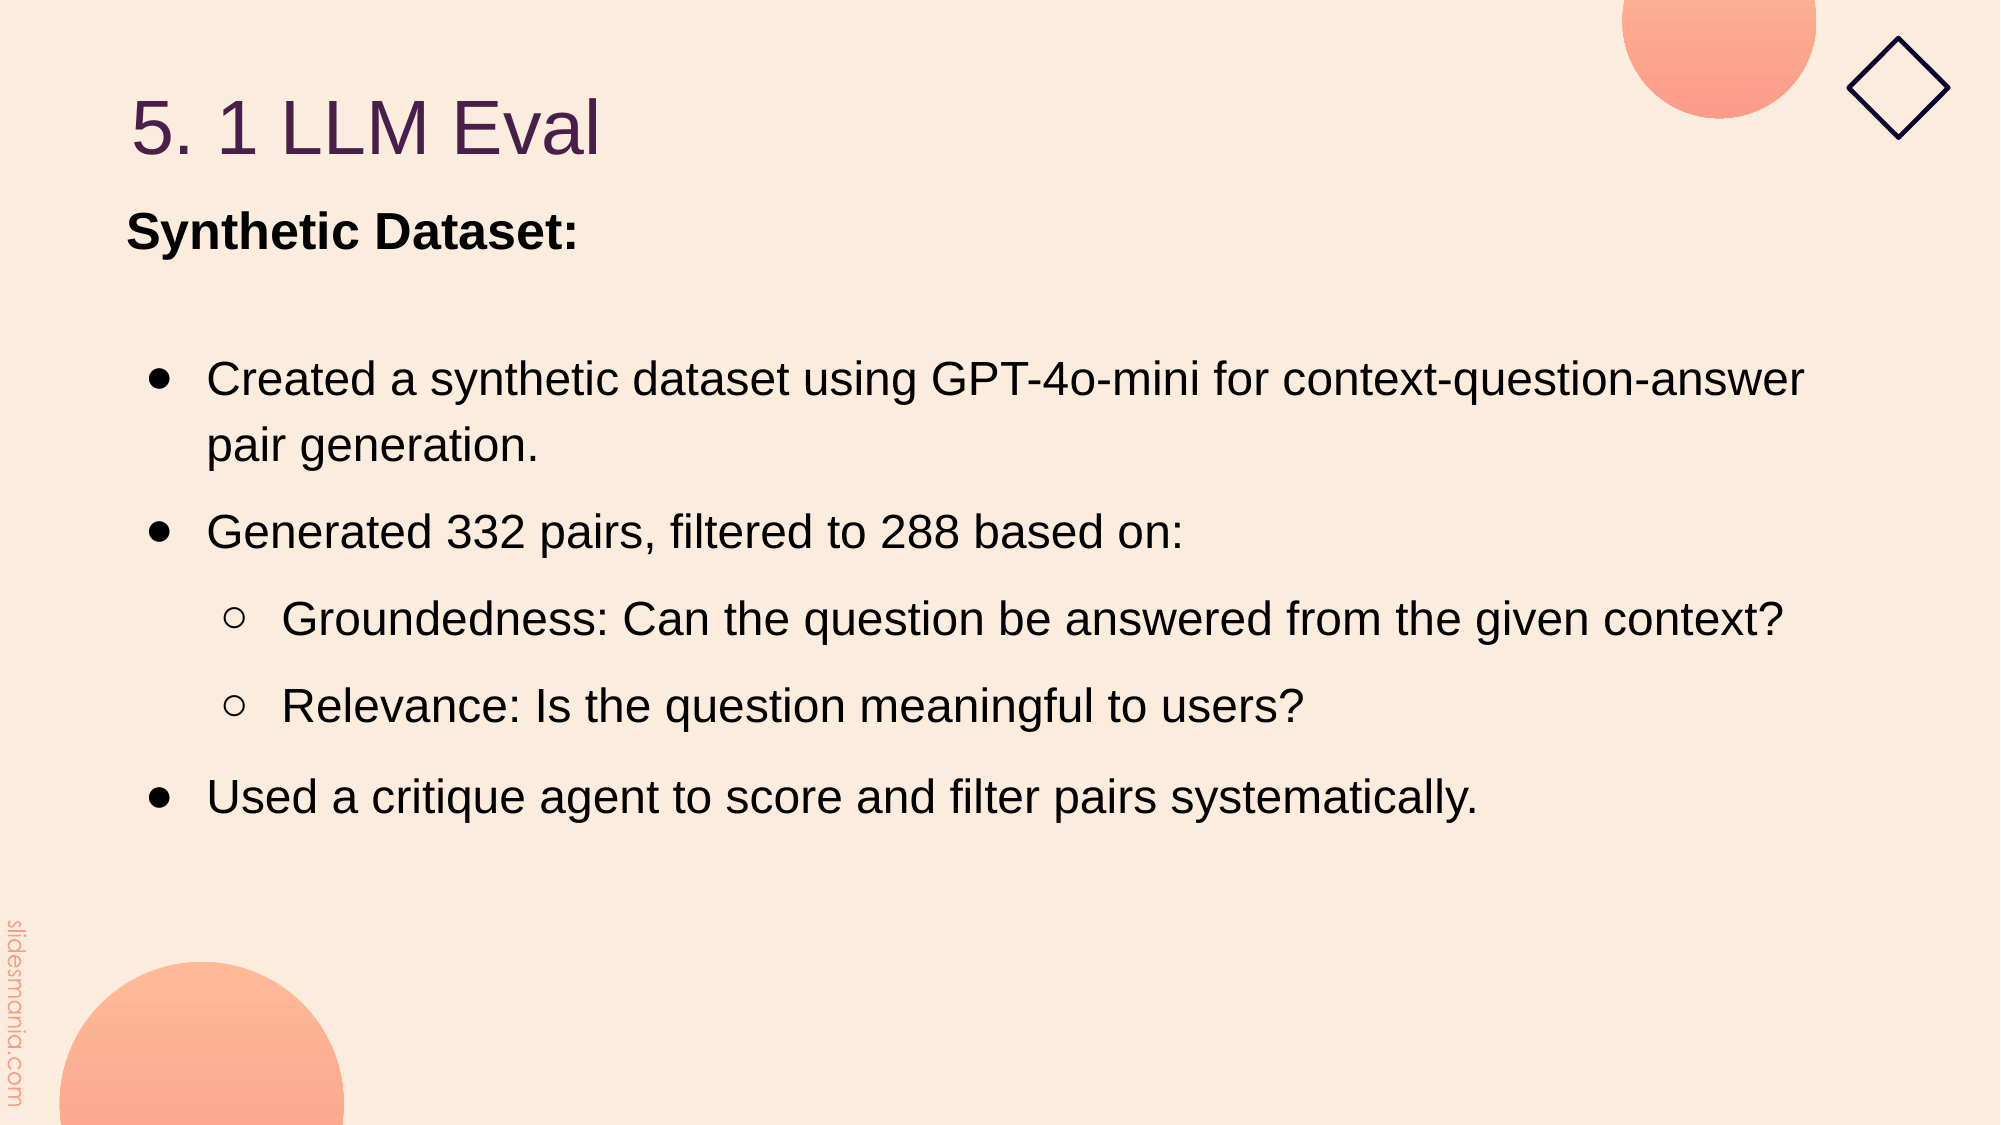

# 5. 1 LLM Eval
Synthetic Dataset:

Created a synthetic dataset using GPT-4o-mini for context-question-answer pair generation.
Generated 332 pairs, filtered to 288 based on:
Groundedness: Can the question be answered from the given context?
Relevance: Is the question meaningful to users?
Used a critique agent to score and filter pairs systematically.